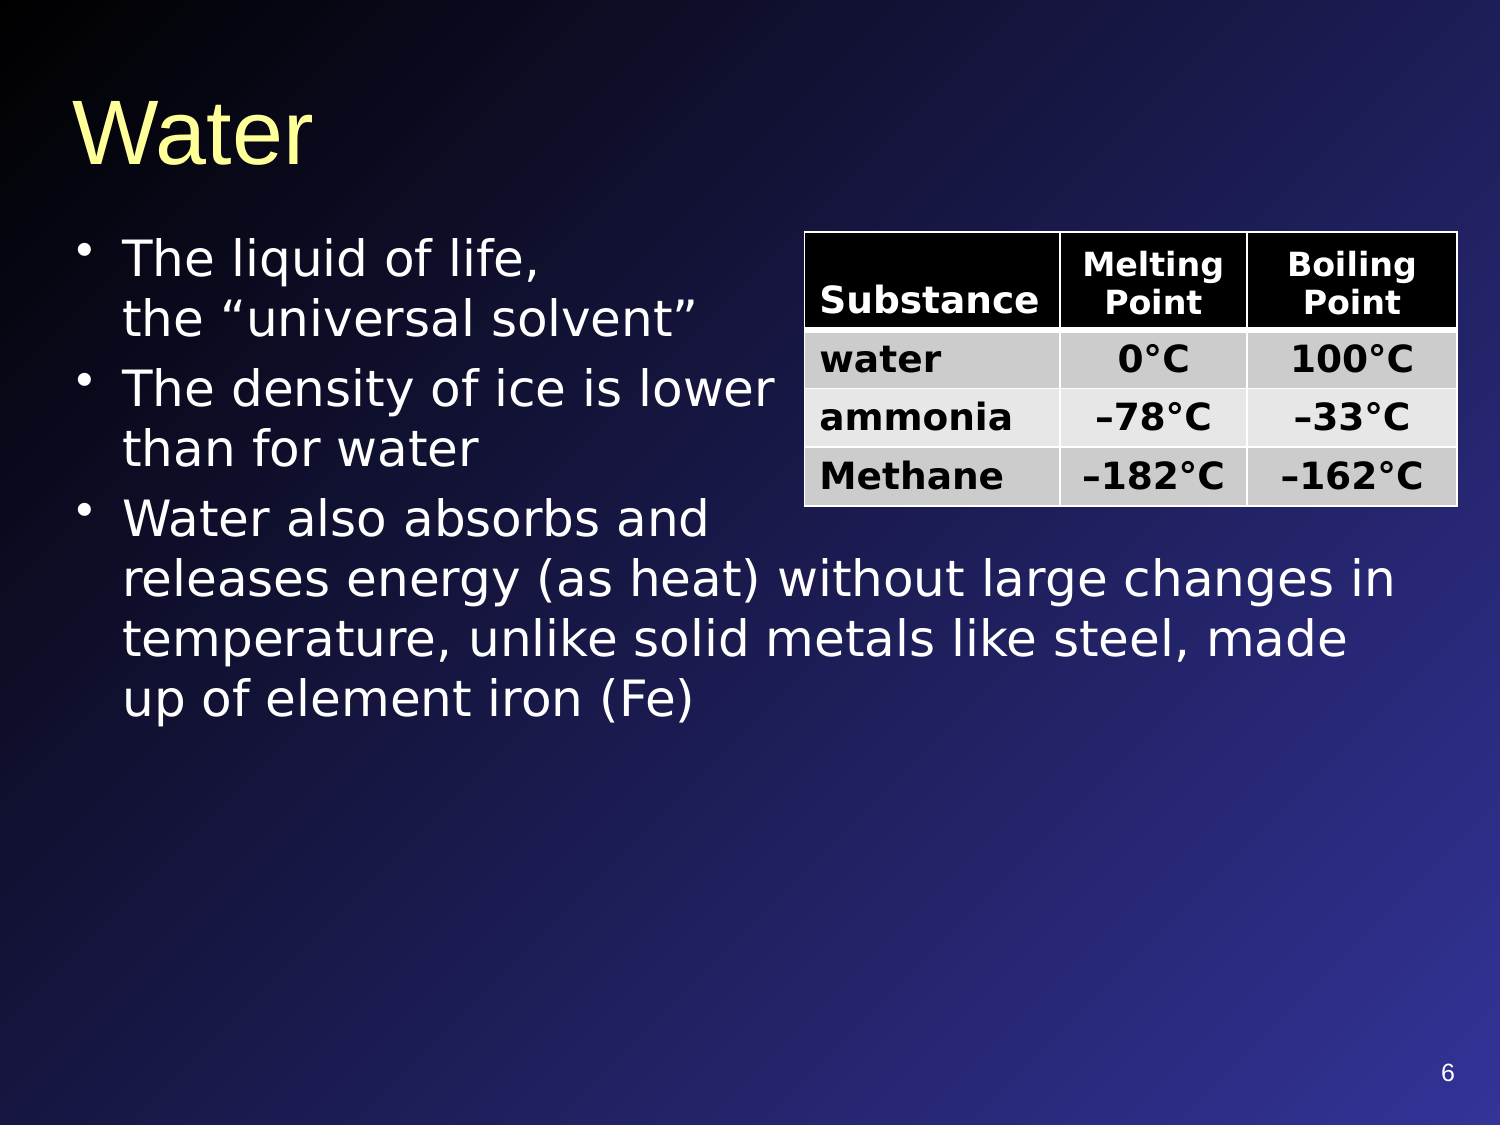

# Water
The liquid of life,
the “universal solvent”
The density of ice is lower
than for water
Water also absorbs and
releases energy (as heat) without large changes in
temperature, unlike solid metals like steel, made
up of element iron (Fe)

| Substance | Melting Point | Boiling Point |
| --- | --- | --- |
| water | 0°C | 100°C |
| ammonia | –78°C | –33°C |
| Methane | –182°C | –162°C |
6